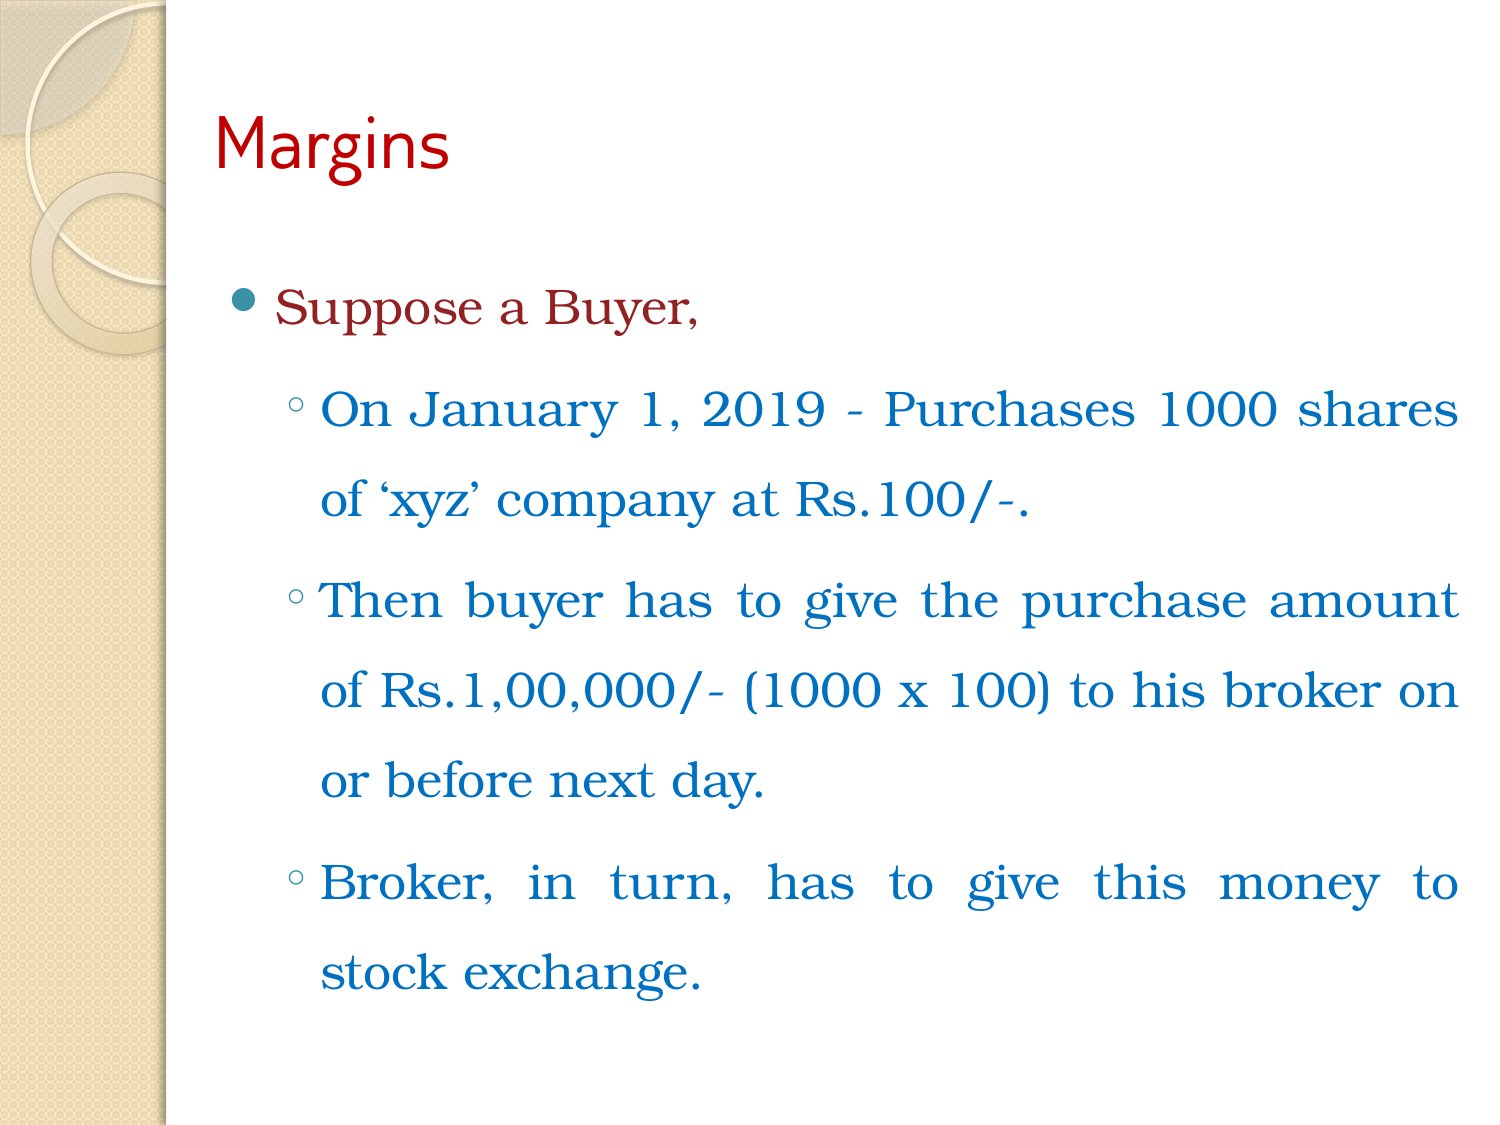

# Margins
Suppose a Buyer,
On January 1, 2019 - Purchases 1000 shares of ‘xyz’ company at Rs.100/-.
Then buyer has to give the purchase amount of Rs.1,00,000/- (1000 x 100) to his broker on or before next day.
Broker, in turn, has to give this money to stock exchange.